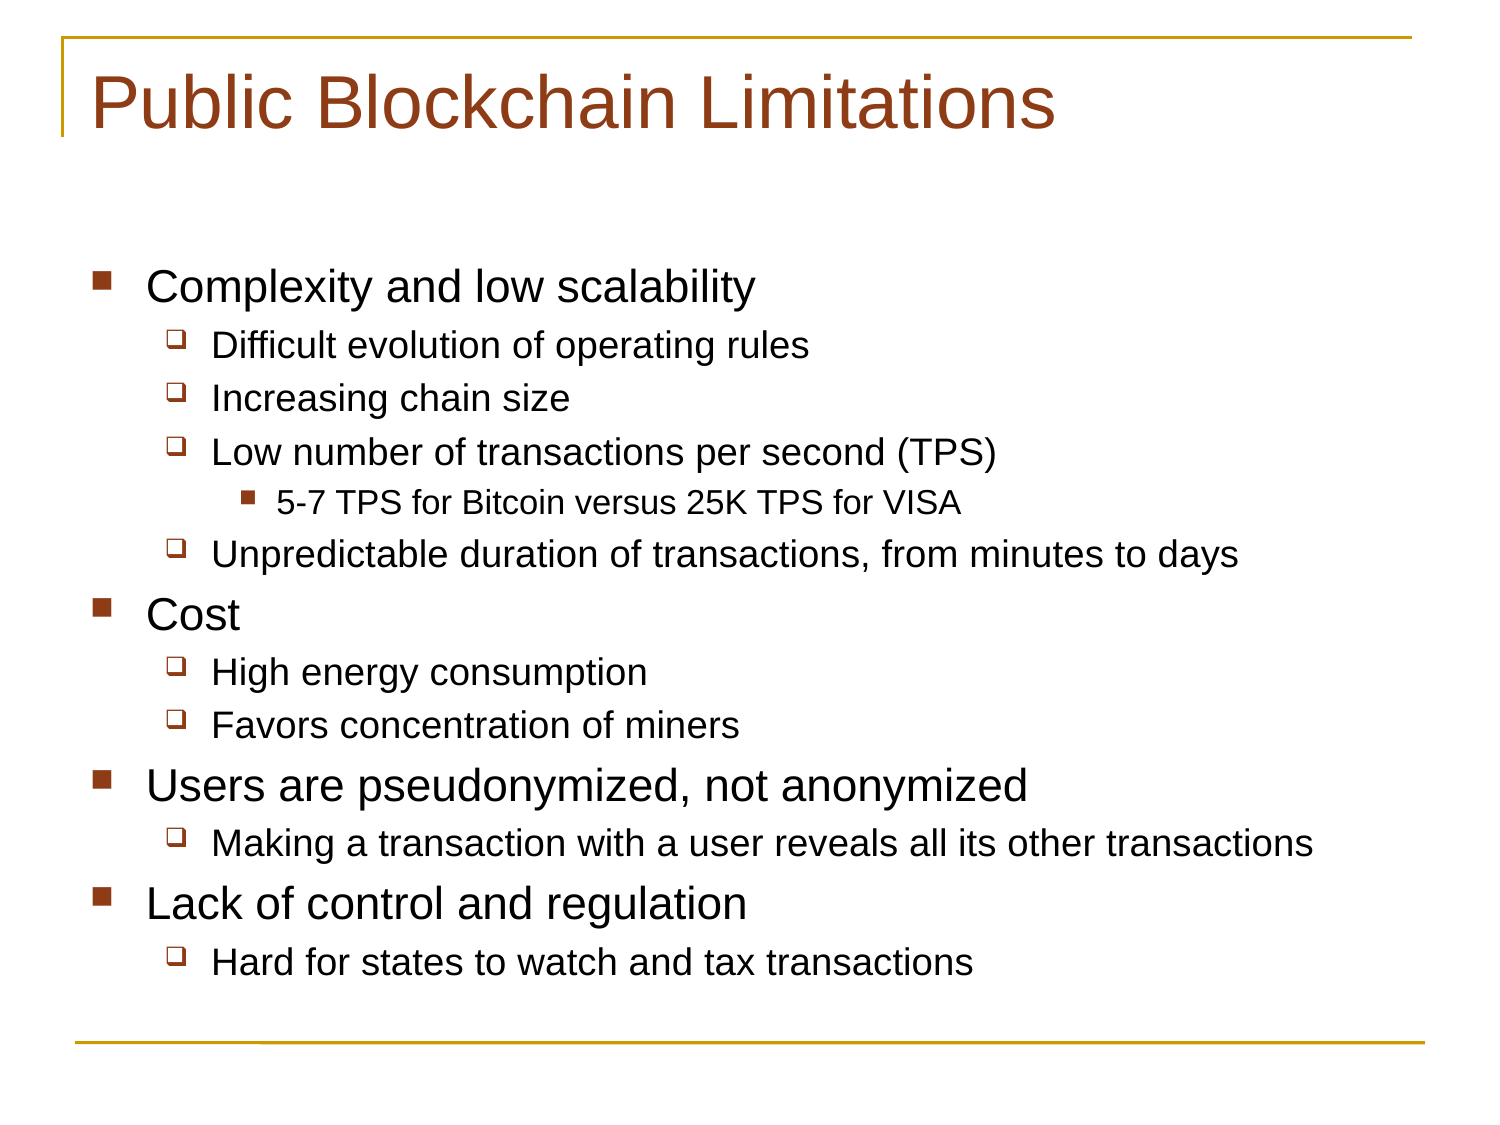

# Public Blockchain Limitations
Complexity and low scalability
Difficult evolution of operating rules
Increasing chain size
Low number of transactions per second (TPS)
5-7 TPS for Bitcoin versus 25K TPS for VISA
Unpredictable duration of transactions, from minutes to days
Cost
High energy consumption
Favors concentration of miners
Users are pseudonymized, not anonymized
Making a transaction with a user reveals all its other transactions
Lack of control and regulation
Hard for states to watch and tax transactions